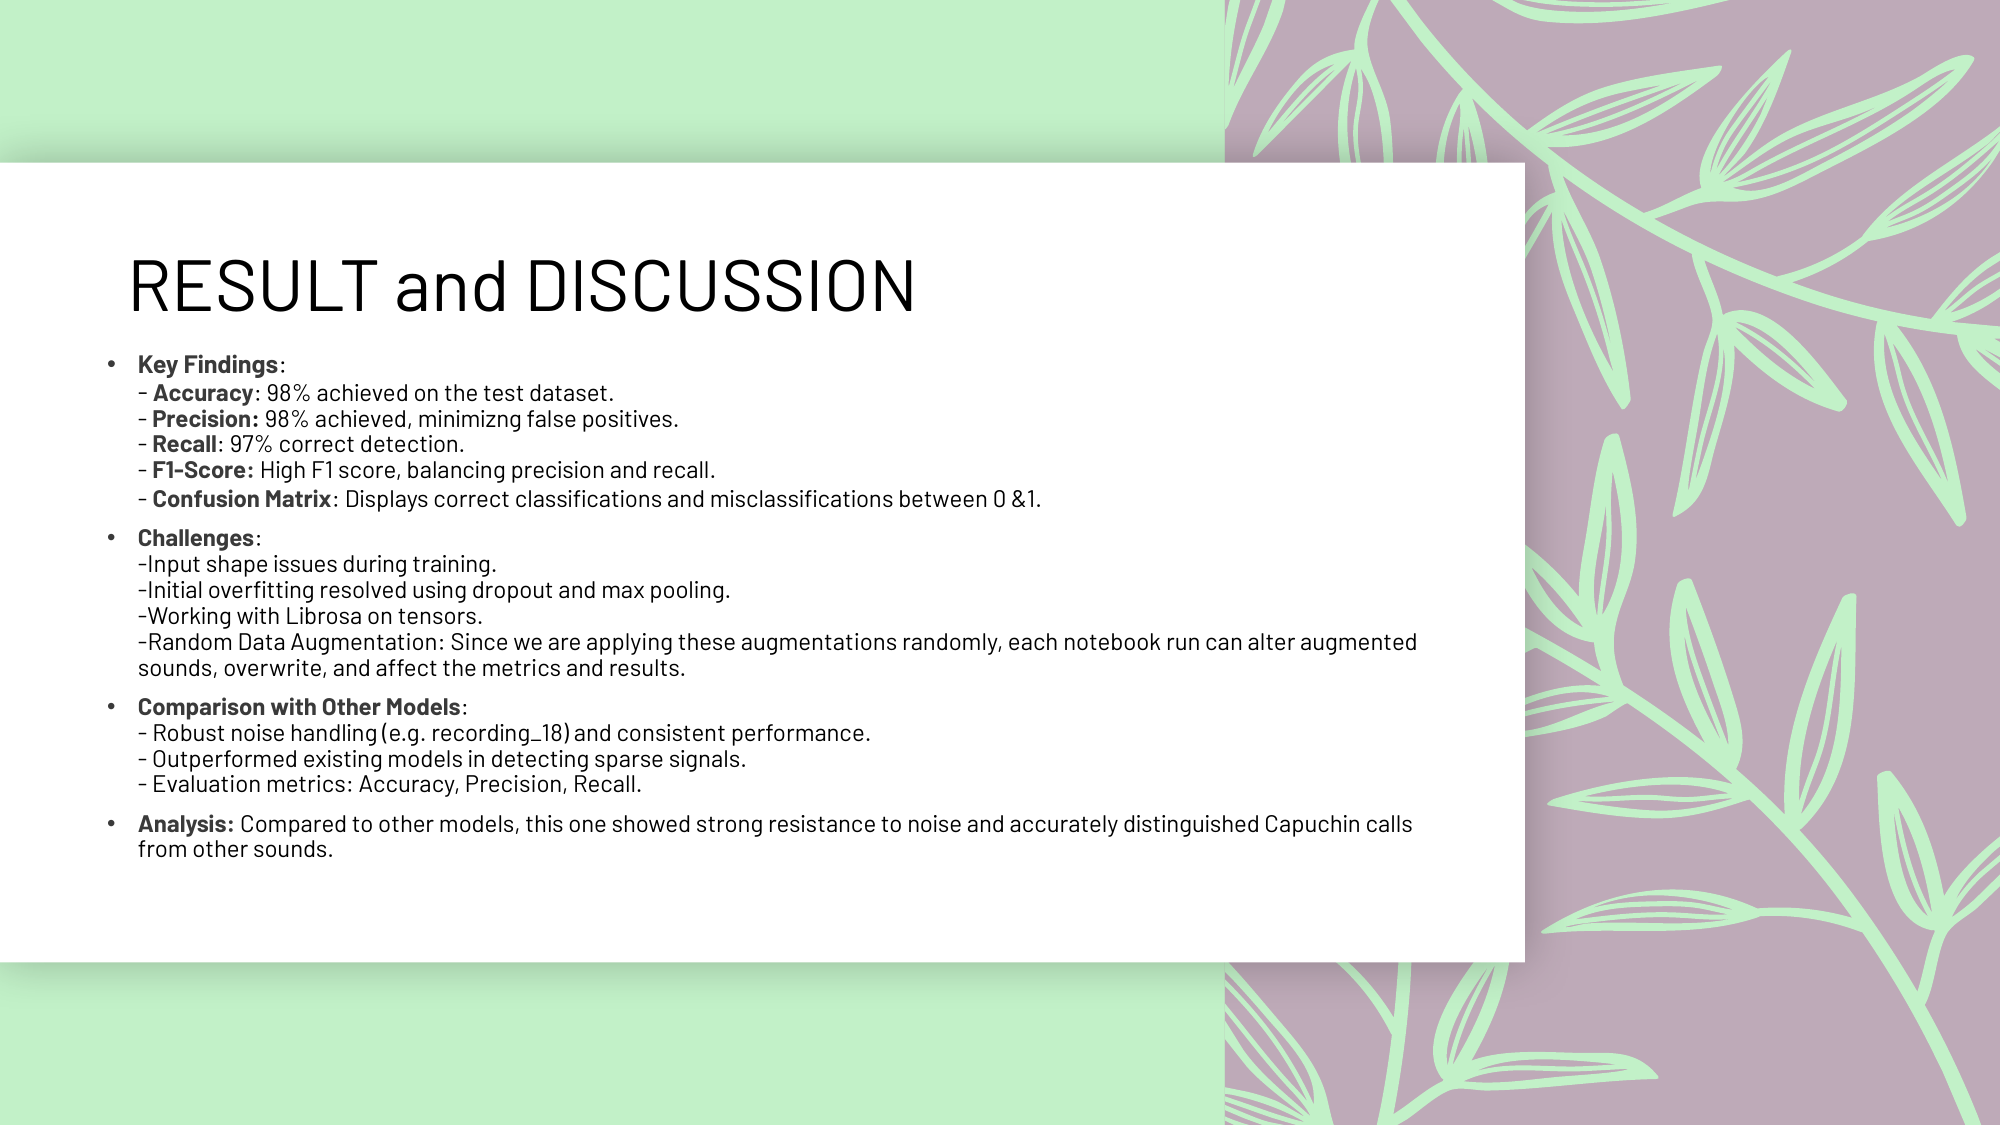

# RESULT and DISCUSSION
Key Findings:
- Accuracy: 98% achieved on the test dataset.
- Precision: 98% achieved, minimizng false positives.
- Recall: 97% correct detection.
- F1-Score: High F1 score, balancing precision and recall.
- Confusion Matrix: Displays correct classifications and misclassifications between 0 &1.
Challenges:
-Input shape issues during training.
-Initial overfitting resolved using dropout and max pooling.
-Working with Librosa on tensors.
-Random Data Augmentation: Since we are applying these augmentations randomly, each notebook run can alter augmented sounds, overwrite, and affect the metrics and results.
Comparison with Other Models:
- Robust noise handling (e.g. recording_18) and consistent performance.
- Outperformed existing models in detecting sparse signals.
- Evaluation metrics: Accuracy, Precision, Recall.
Analysis: Compared to other models, this one showed strong resistance to noise and accurately distinguished Capuchin calls from other sounds.